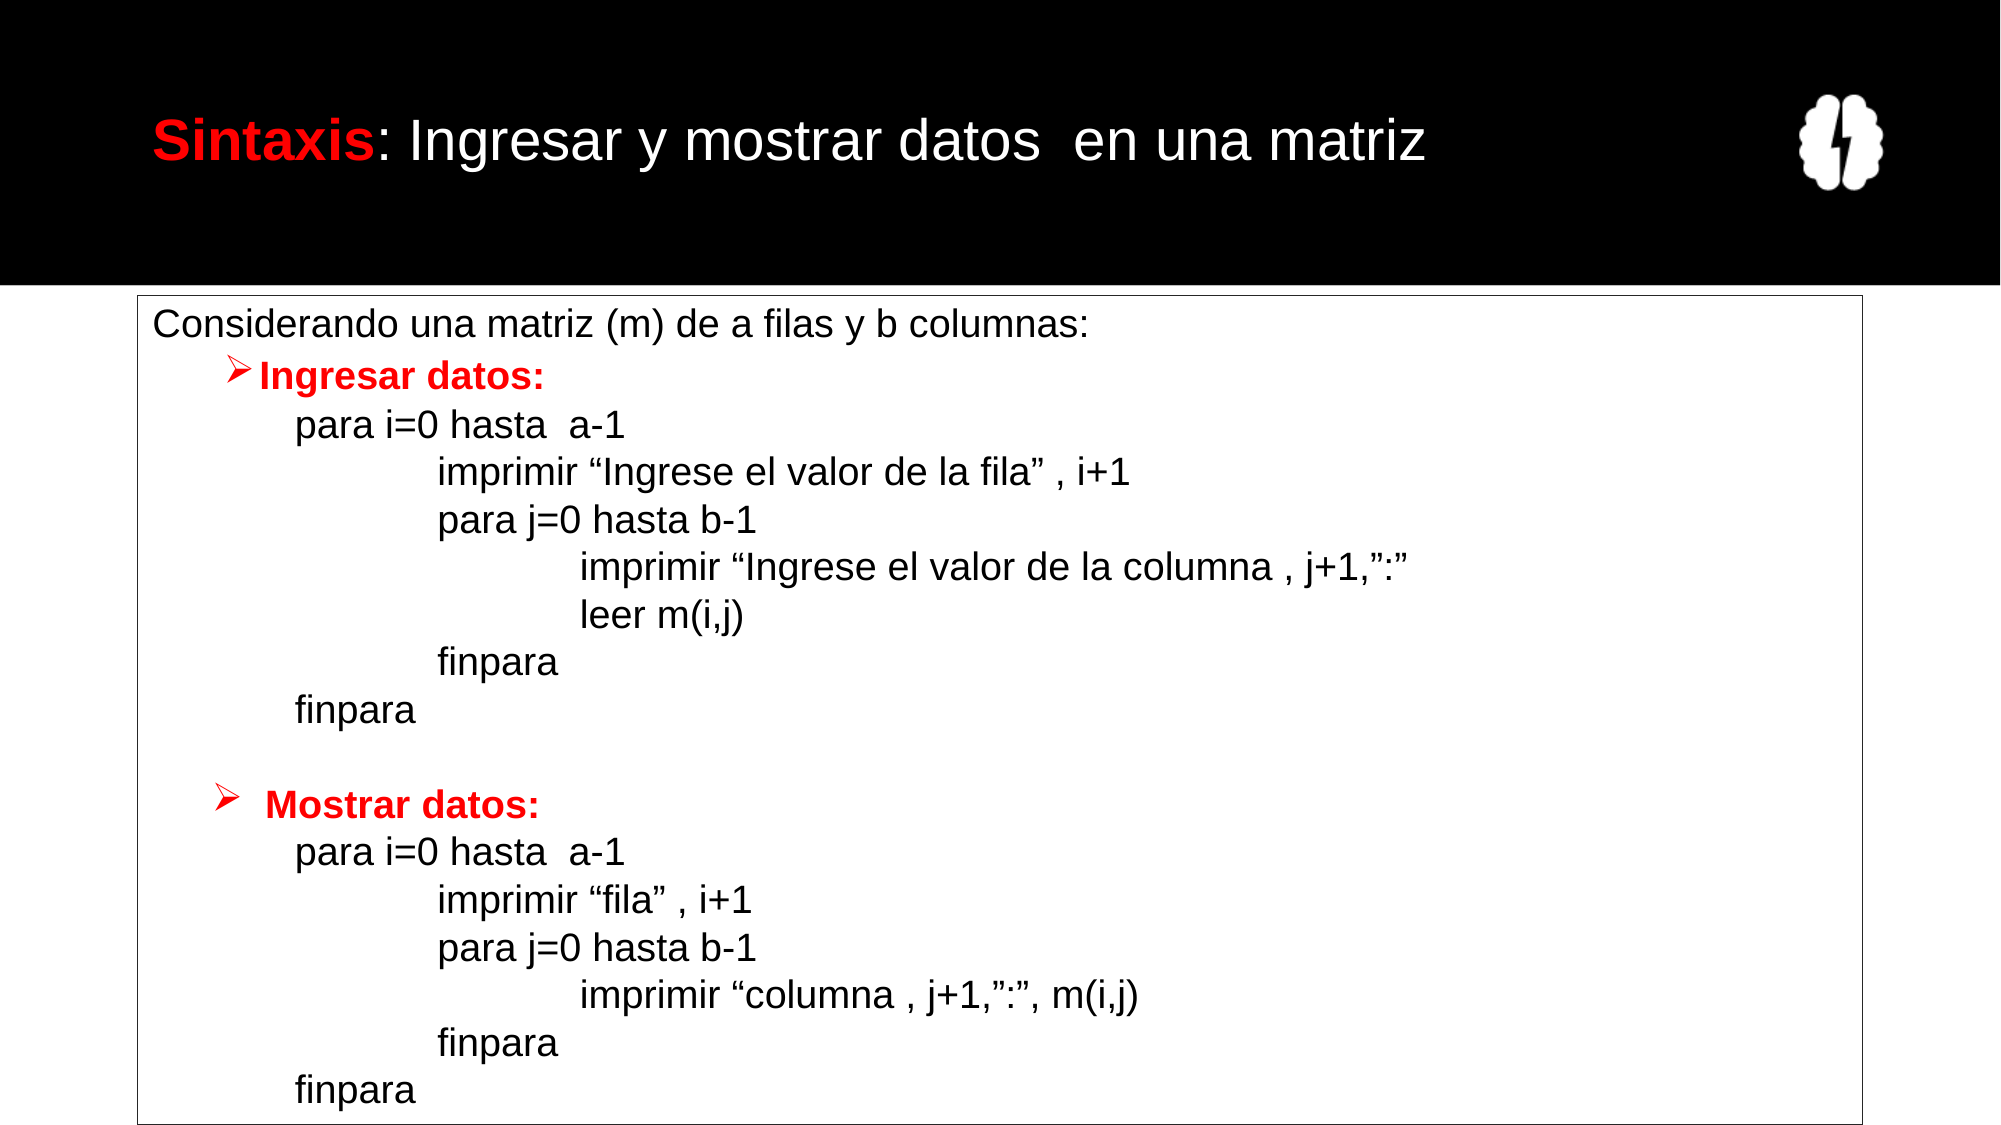

# Sintaxis: Ingresar y mostrar datos  en una matriz
Considerando una matriz (m) de a filas y b columnas:
Ingresar datos:
	para i=0 hasta  a-1
		imprimir “Ingrese el valor de la fila” , i+1
		para j=0 hasta b-1
			imprimir “Ingrese el valor de la columna , j+1,”:”
			leer m(i,j)
		finpara
	finpara

Mostrar datos:
	para i=0 hasta  a-1
		imprimir “fila” , i+1
		para j=0 hasta b-1
			imprimir “columna , j+1,”:”, m(i,j)
		finpara
	finpara